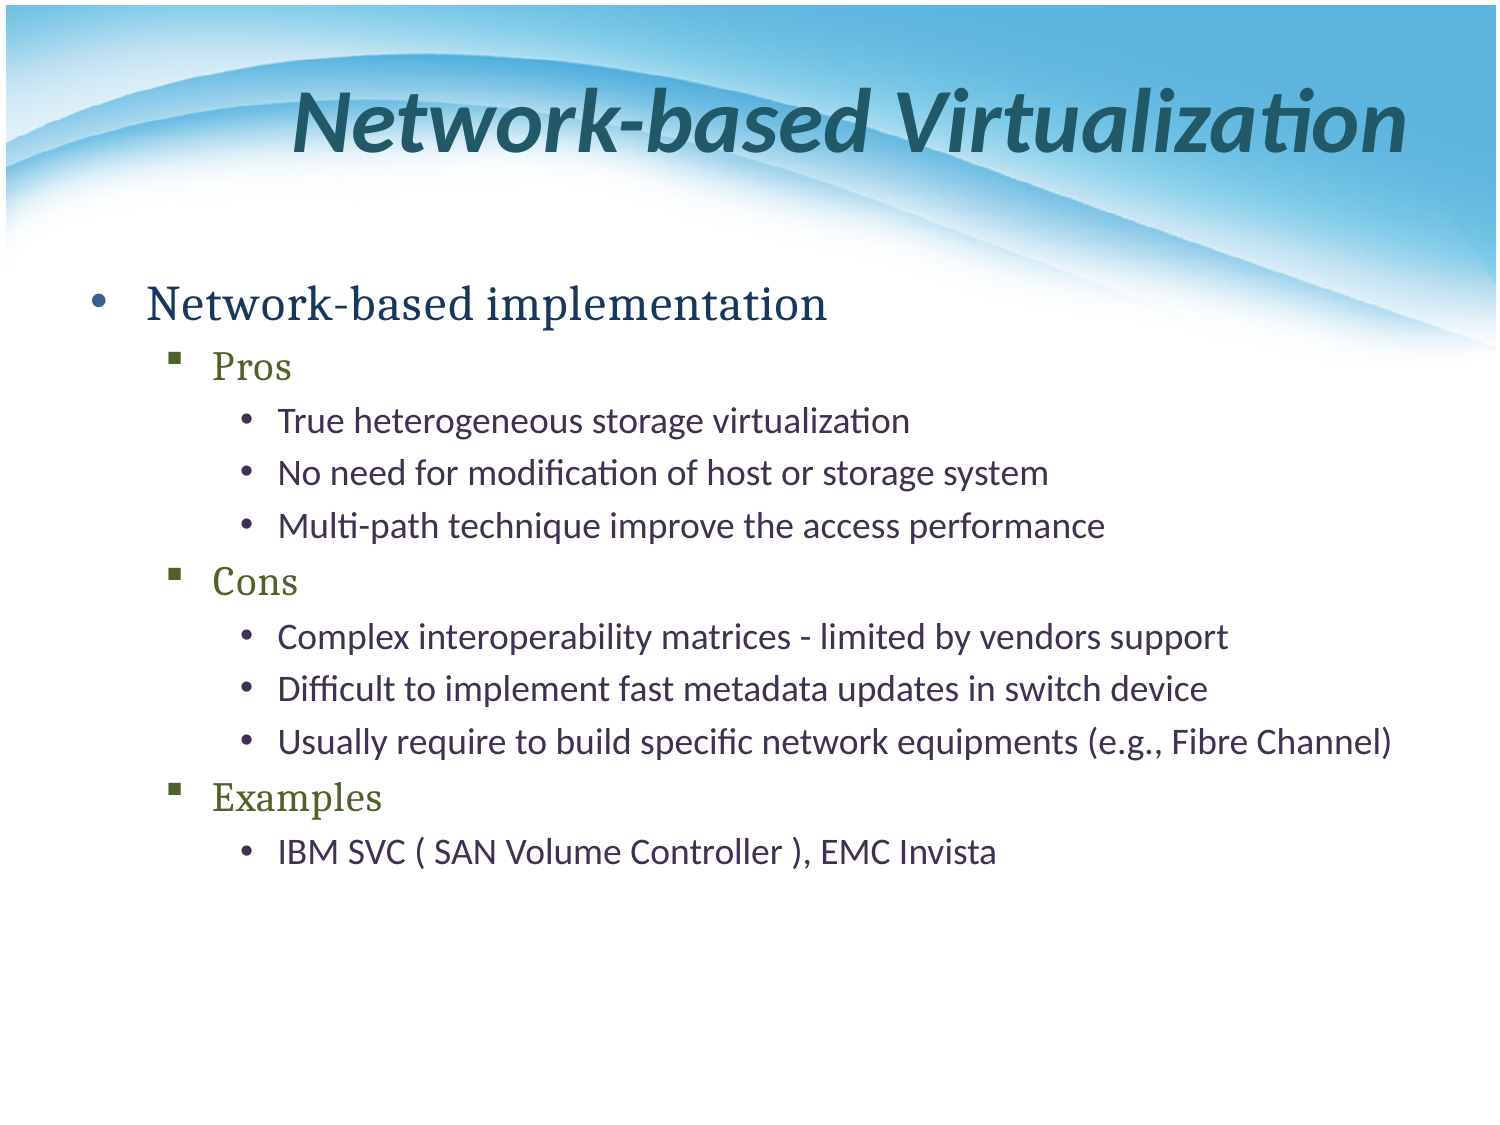

# Network-based Virtualization
Network-based implementation
Pros
True heterogeneous storage virtualization
No need for modification of host or storage system
Multi-path technique improve the access performance
Cons
Complex interoperability matrices - limited by vendors support
Difficult to implement fast metadata updates in switch device
Usually require to build specific network equipments (e.g., Fibre Channel)
Examples
IBM SVC ( SAN Volume Controller ), EMC Invista